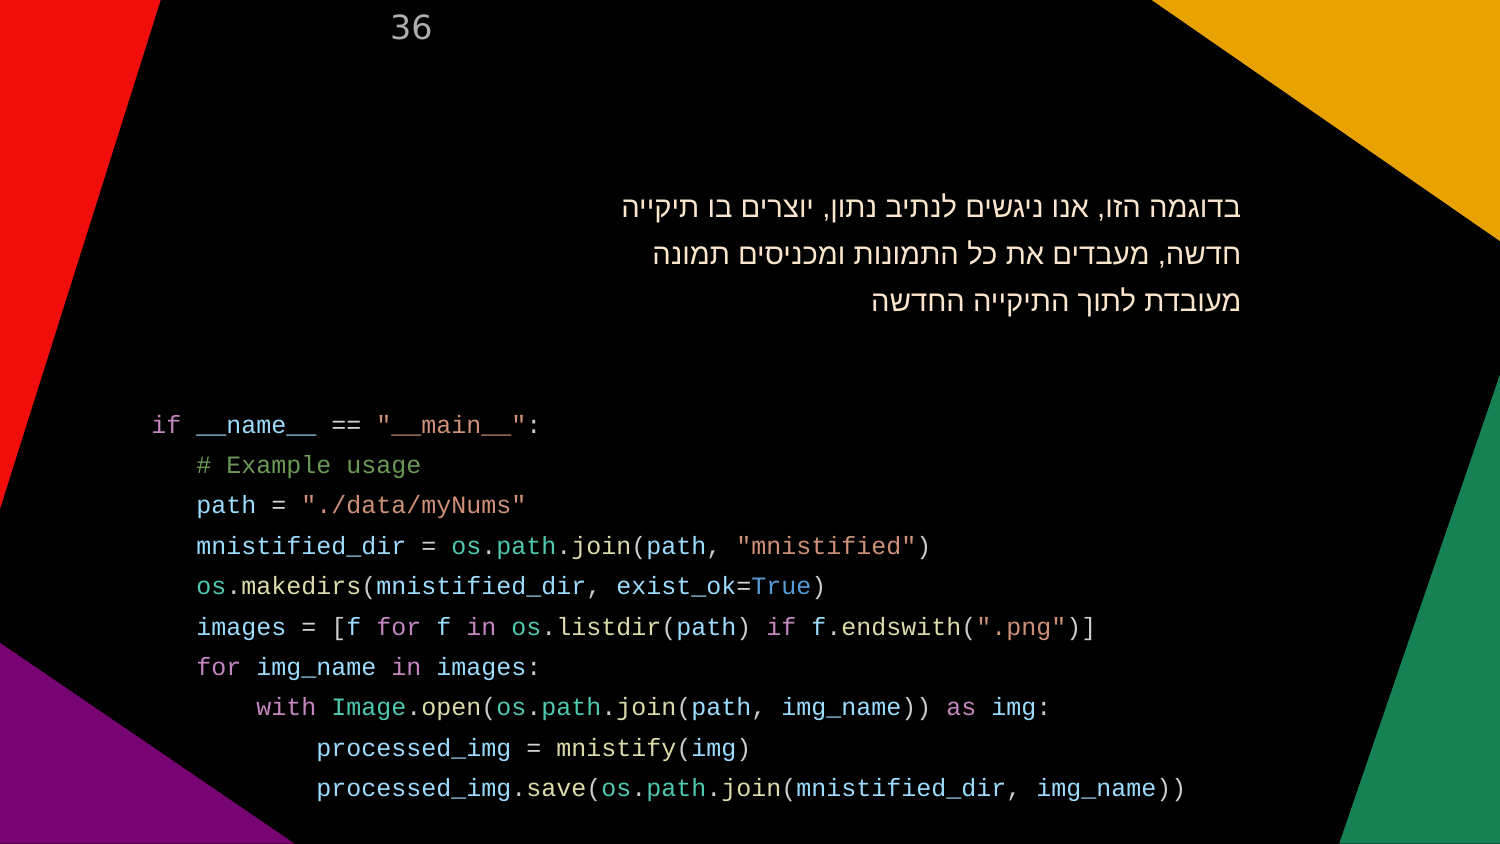

36
בדוגמה הזו, אנו ניגשים לנתיב נתון, יוצרים בו תיקייה חדשה, מעבדים את כל התמונות ומכניסים תמונה מעובדת לתוך התיקייה החדשה
if __name__ == "__main__":
   # Example usage
   path = "./data/myNums"
   mnistified_dir = os.path.join(path, "mnistified")
   os.makedirs(mnistified_dir, exist_ok=True)
   images = [f for f in os.listdir(path) if f.endswith(".png")]
   for img_name in images:
       with Image.open(os.path.join(path, img_name)) as img:
           processed_img = mnistify(img)
           processed_img.save(os.path.join(mnistified_dir, img_name))